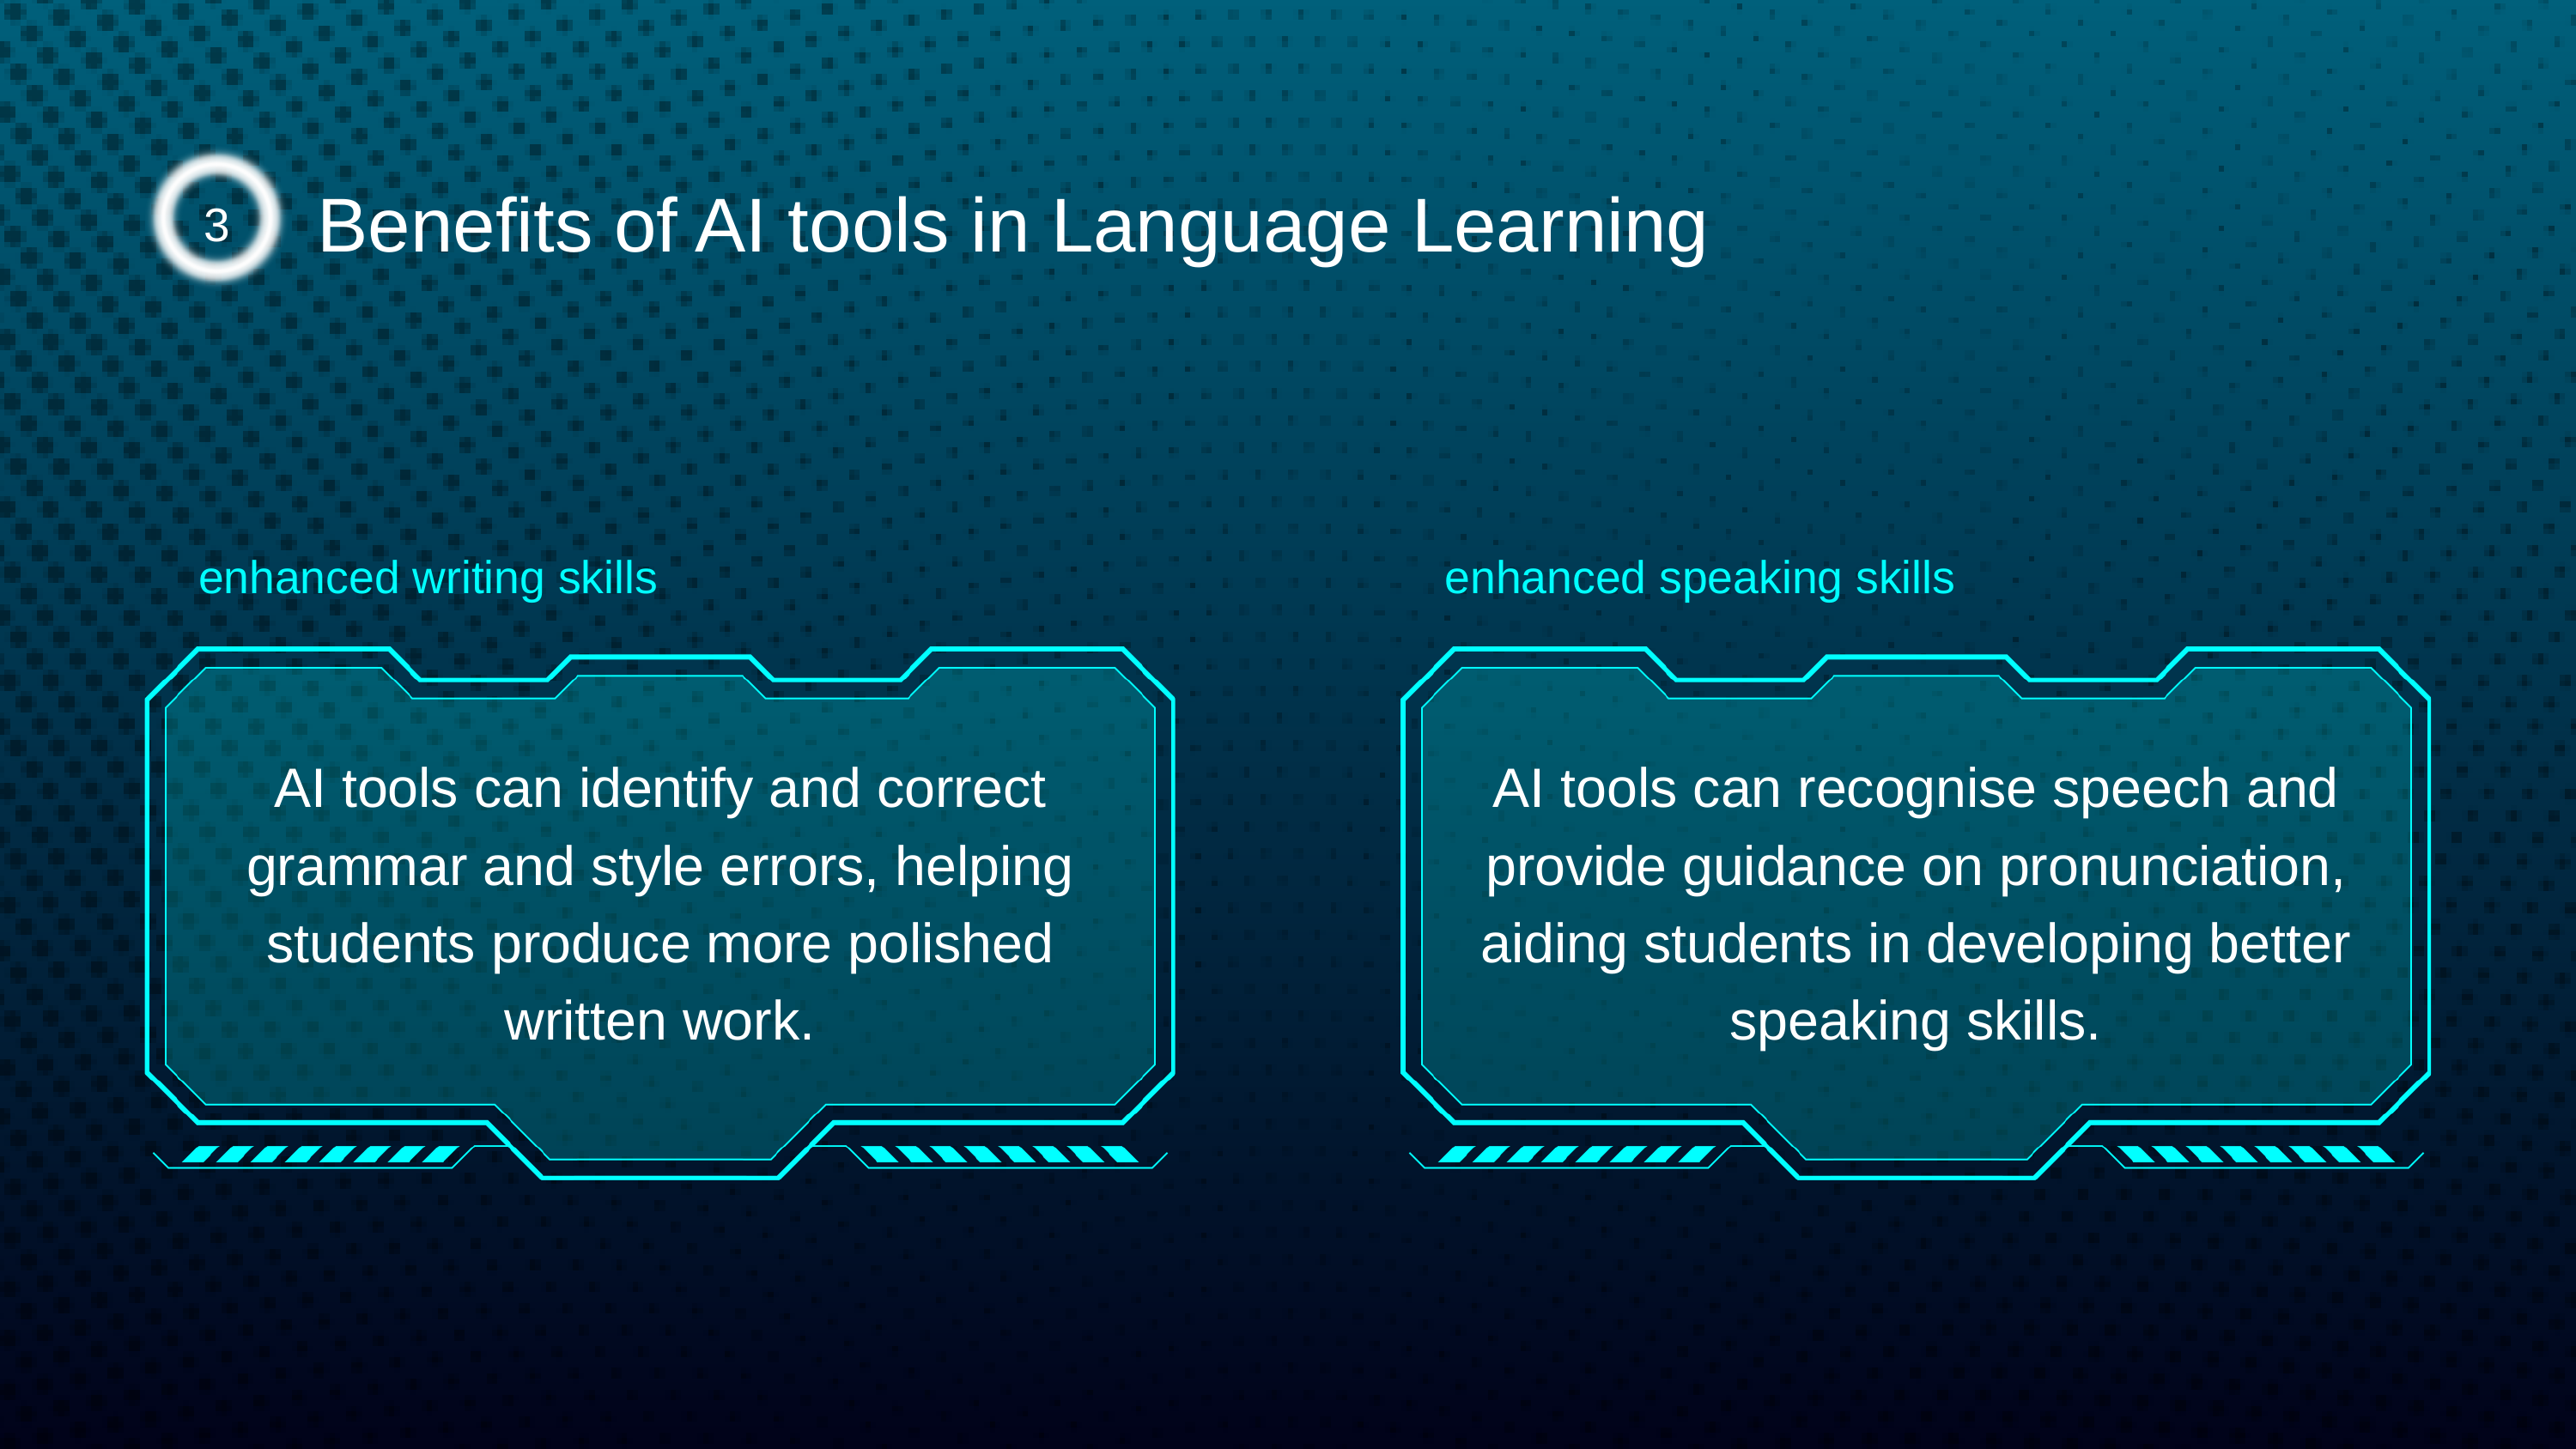

3
Benefits of AI tools in Language Learning
enhanced writing skills
enhanced speaking skills

AI tools can identify and correct grammar and style errors, helping students produce more polished written work.
AI tools can recognise speech and provide guidance on pronunciation, aiding students in developing better speaking skills.